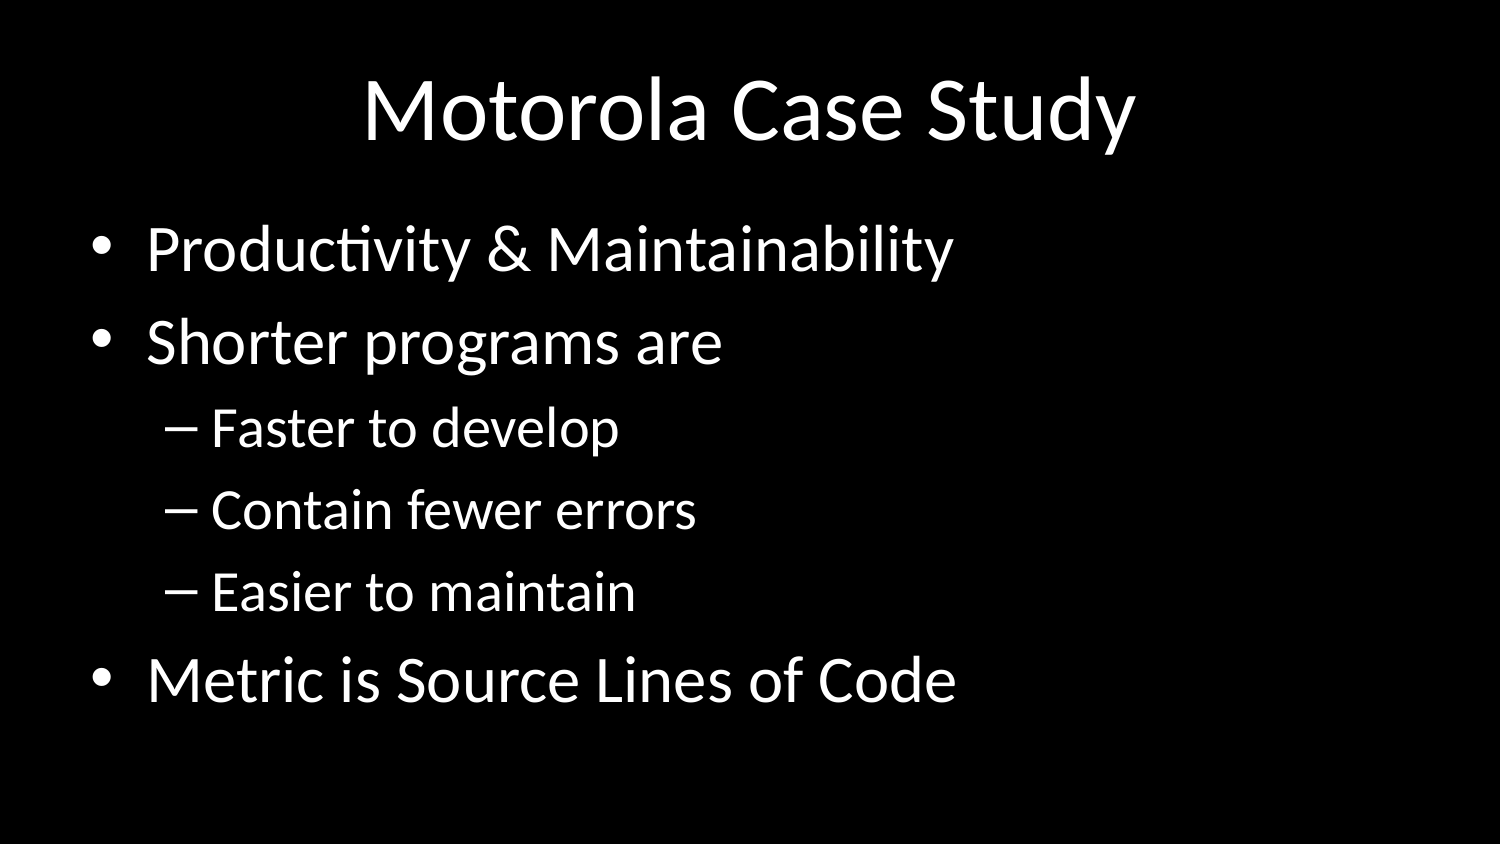

# Motorola Case Study
Productivity & Maintainability
Shorter programs are
Faster to develop
Contain fewer errors
Easier to maintain
Metric is Source Lines of Code